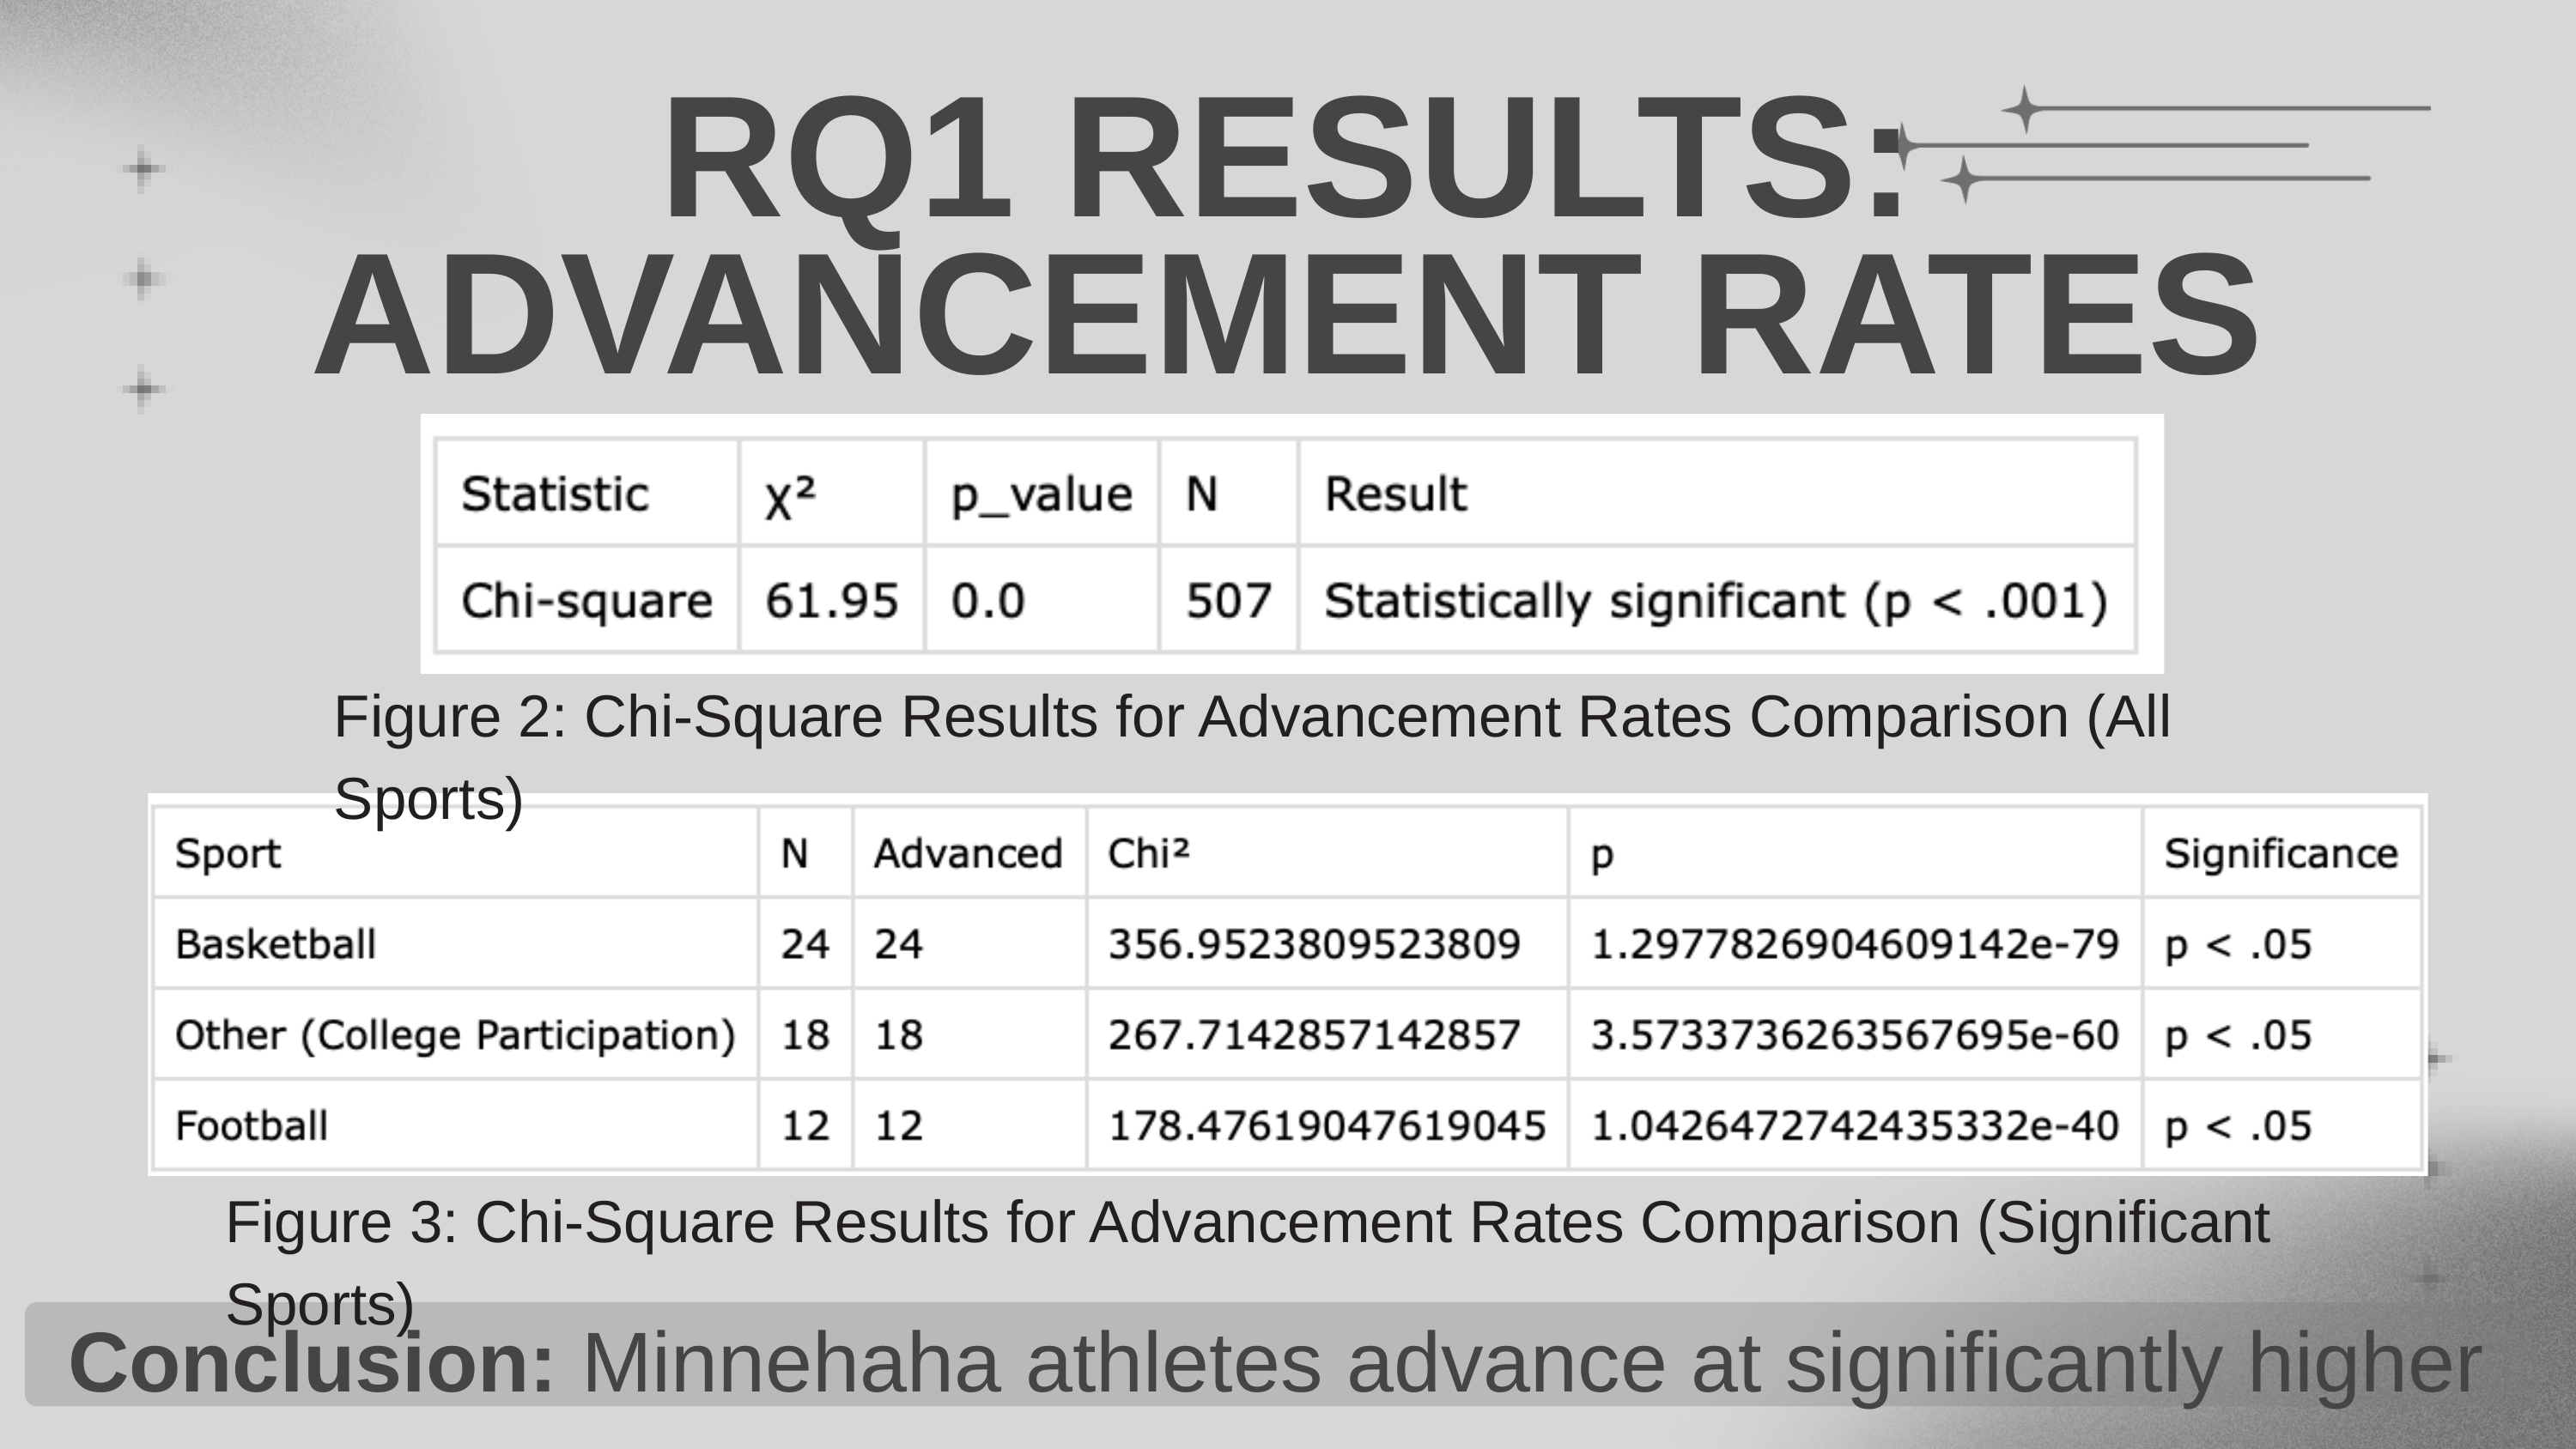

RQ1 RESULTS: ADVANCEMENT RATES

Figure 2: Chi-Square Results for Advancement Rates Comparison (All Sports)

Figure 3: Chi-Square Results for Advancement Rates Comparison (Significant Sports)
Conclusion: Minnehaha athletes advance at significantly higher rates.